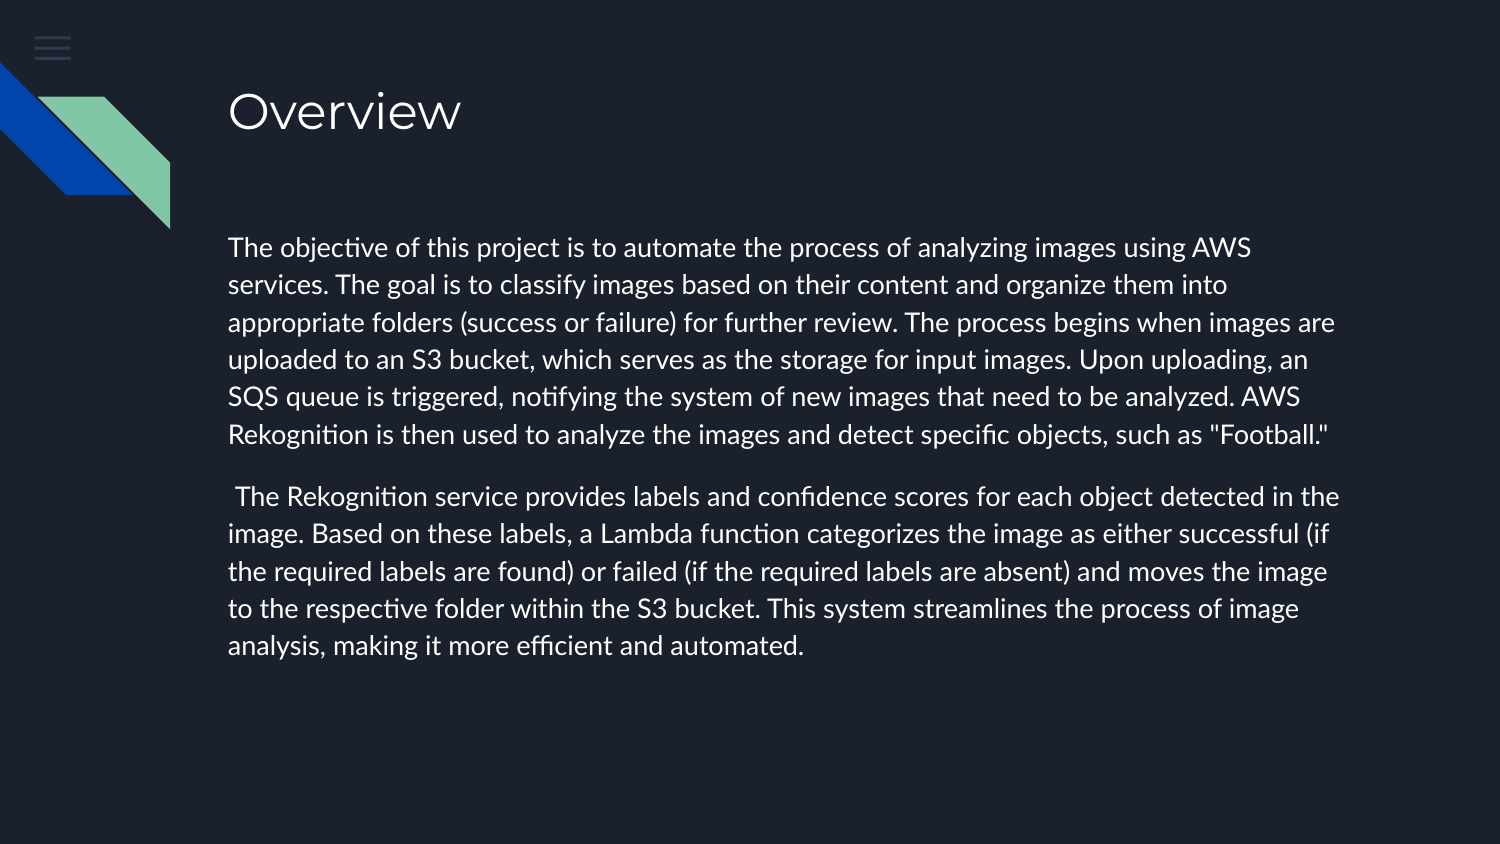

# Overview
The objective of this project is to automate the process of analyzing images using AWS services. The goal is to classify images based on their content and organize them into appropriate folders (success or failure) for further review. The process begins when images are uploaded to an S3 bucket, which serves as the storage for input images. Upon uploading, an SQS queue is triggered, notifying the system of new images that need to be analyzed. AWS Rekognition is then used to analyze the images and detect specific objects, such as "Football."
 The Rekognition service provides labels and confidence scores for each object detected in the image. Based on these labels, a Lambda function categorizes the image as either successful (if the required labels are found) or failed (if the required labels are absent) and moves the image to the respective folder within the S3 bucket. This system streamlines the process of image analysis, making it more efficient and automated.